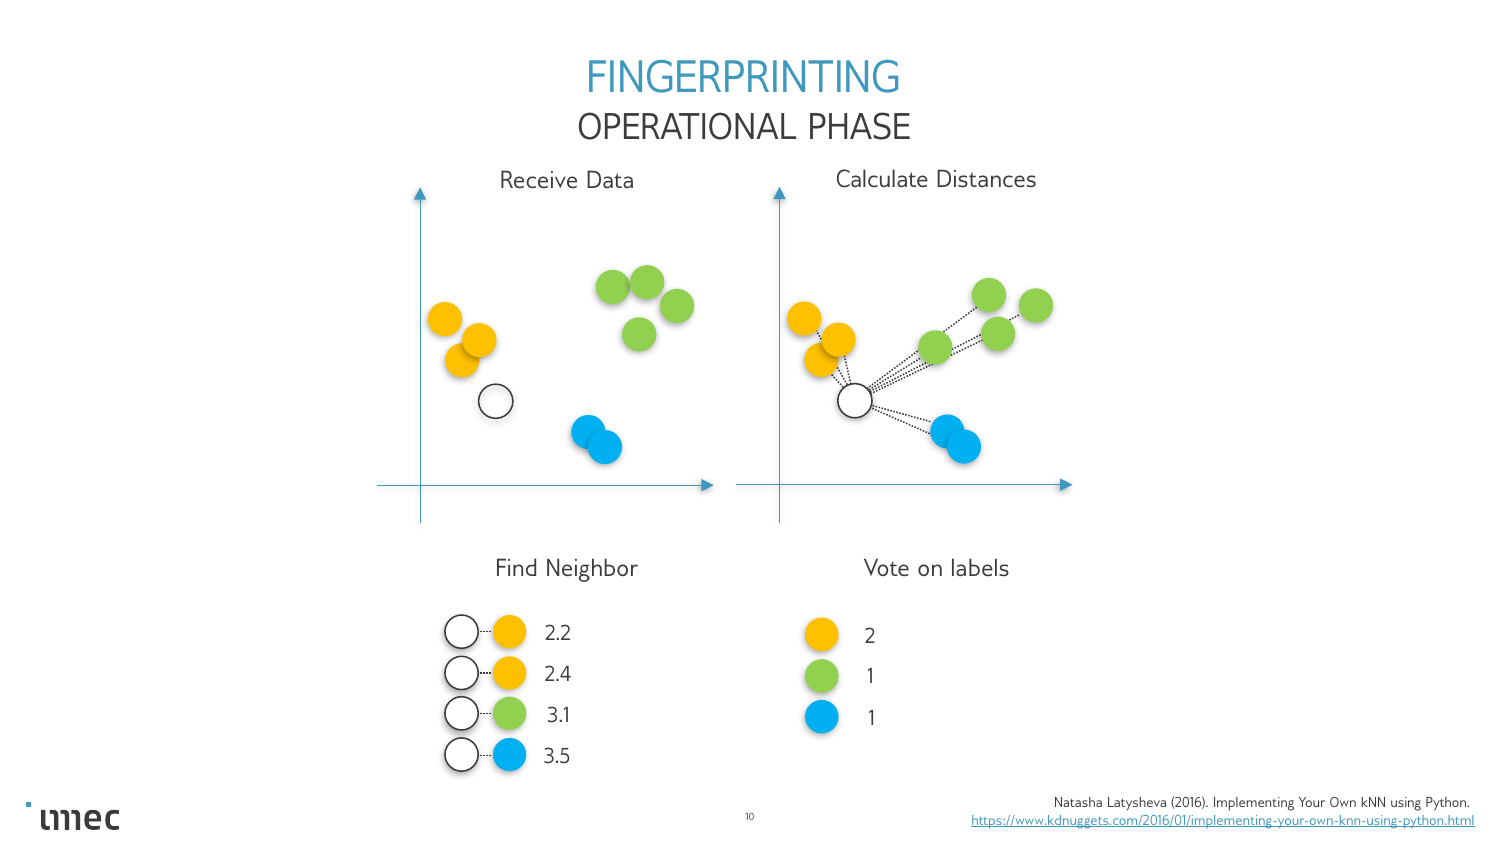

# Fingerprinting
operational phase
Calculate Distances
Receive Data

Vote on labels
Find Neighbor
2.2

2.4
3.1
3.5
2

1

1

Natasha Latysheva (2016). Implementing Your Own kNN using Python. https://www.kdnuggets.com/2016/01/implementing-your-own-knn-using-python.html
10